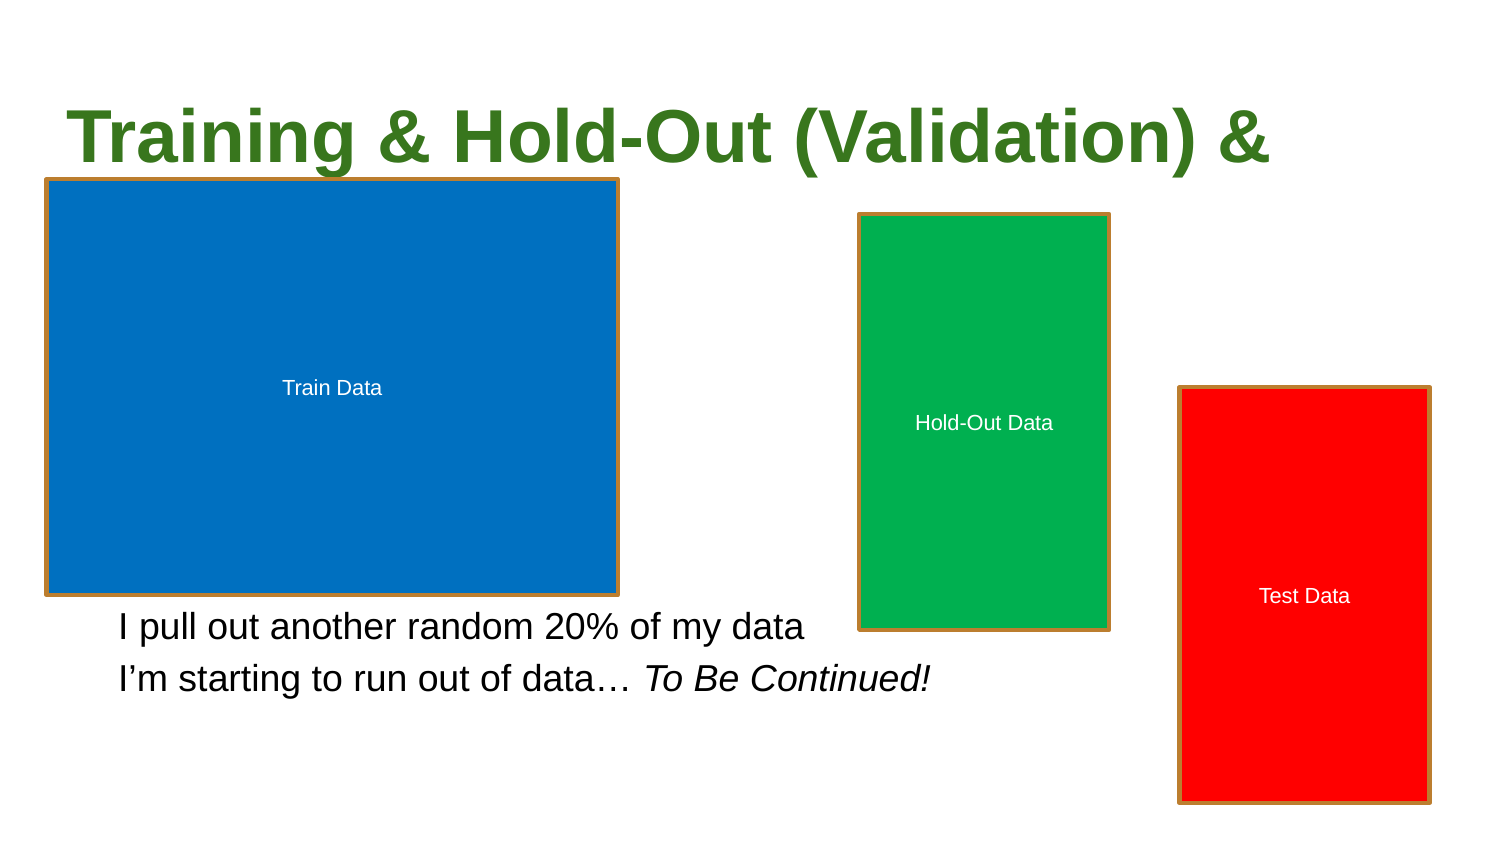

# Training & Hold-Out (Validation) & Test Sets
Train Data
Hold-Out Data

I pull out another random 20% of my data
I’m starting to run out of data… To Be Continued!
Test Data